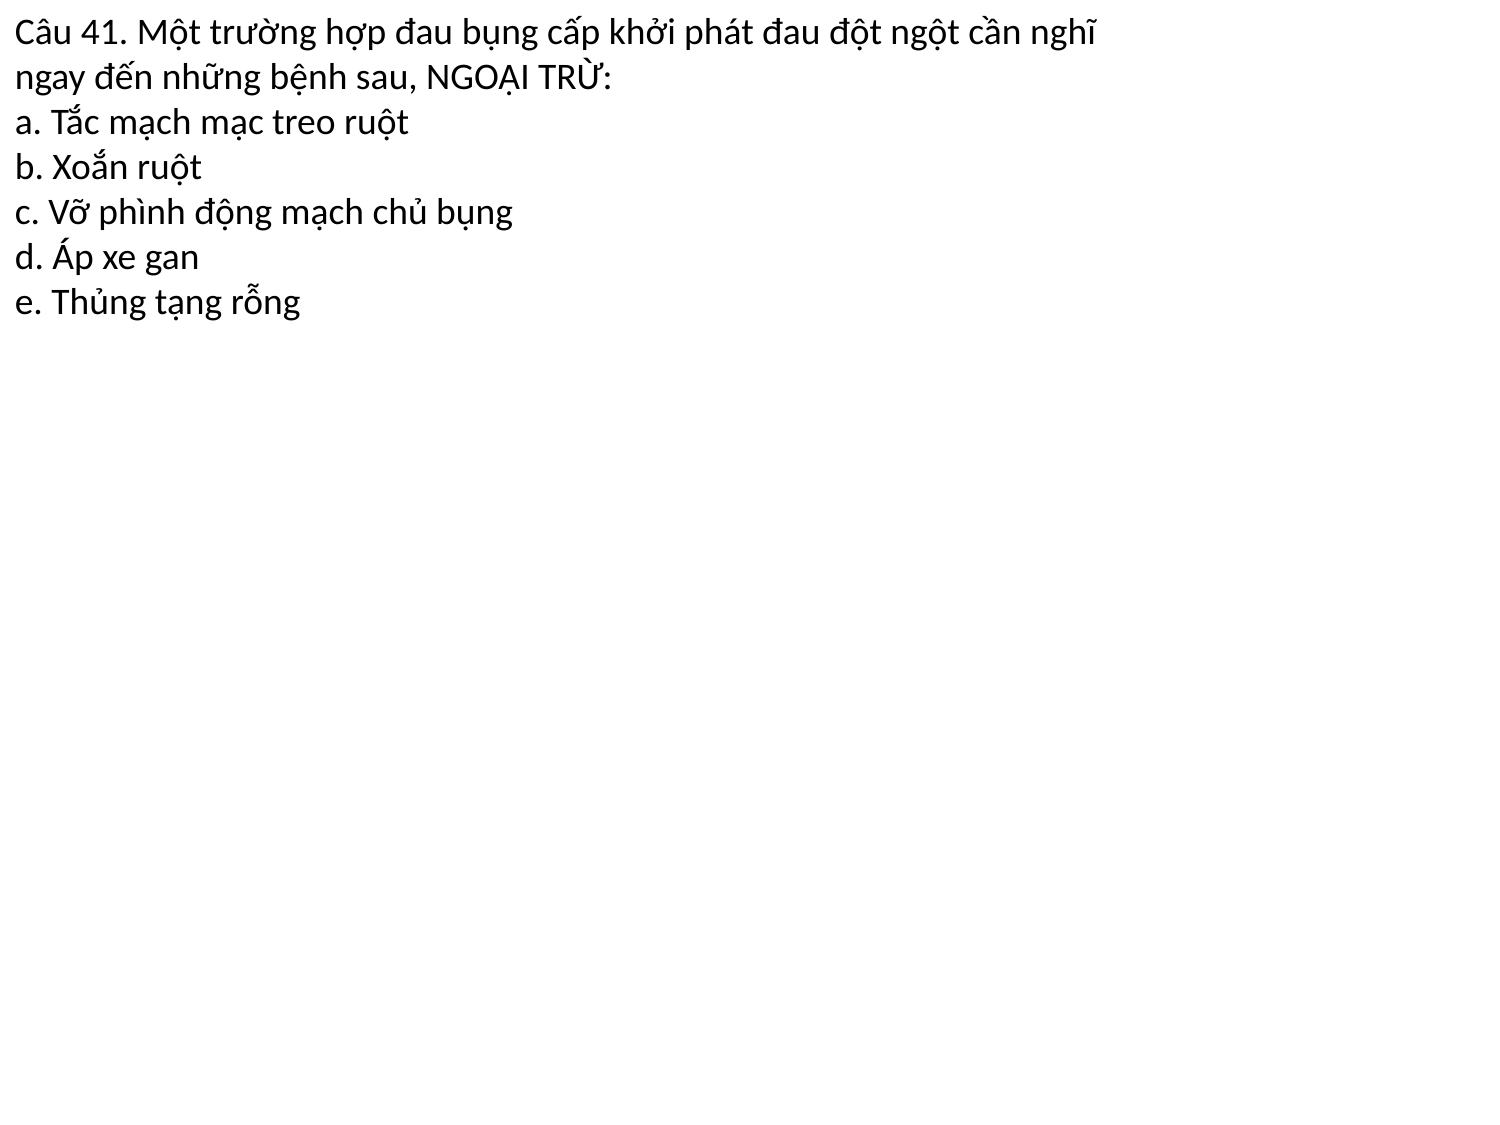

Câu 41. Một trường hợp đau bụng cấp khởi phát đau đột ngột cần nghĩ ngay đến những bệnh sau, NGOẠI TRỪ:
a. Tắc mạch mạc treo ruột
b. Xoắn ruột
c. Vỡ phình động mạch chủ bụng
d. Áp xe gan
e. Thủng tạng rỗng
#